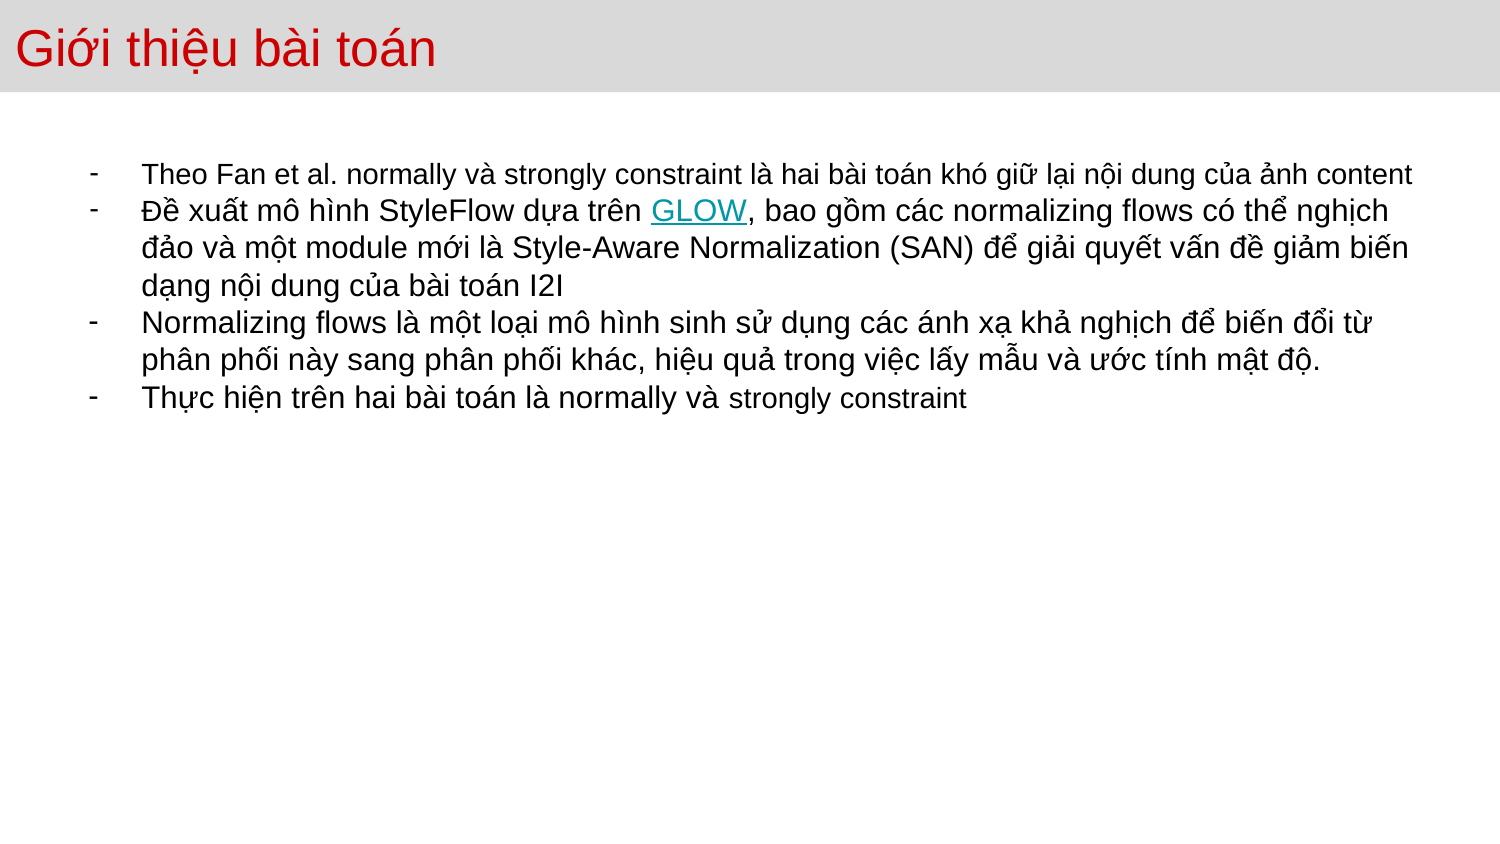

# Giới thiệu bài toán
Theo Fan et al. normally và strongly constraint là hai bài toán khó giữ lại nội dung của ảnh content
Đề xuất mô hình StyleFlow dựa trên GLOW, bao gồm các normalizing flows có thể nghịch đảo và một module mới là Style-Aware Normalization (SAN) để giải quyết vấn đề giảm biến dạng nội dung của bài toán I2I
Normalizing flows là một loại mô hình sinh sử dụng các ánh xạ khả nghịch để biến đổi từ phân phối này sang phân phối khác, hiệu quả trong việc lấy mẫu và ước tính mật độ.
Thực hiện trên hai bài toán là normally và strongly constraint